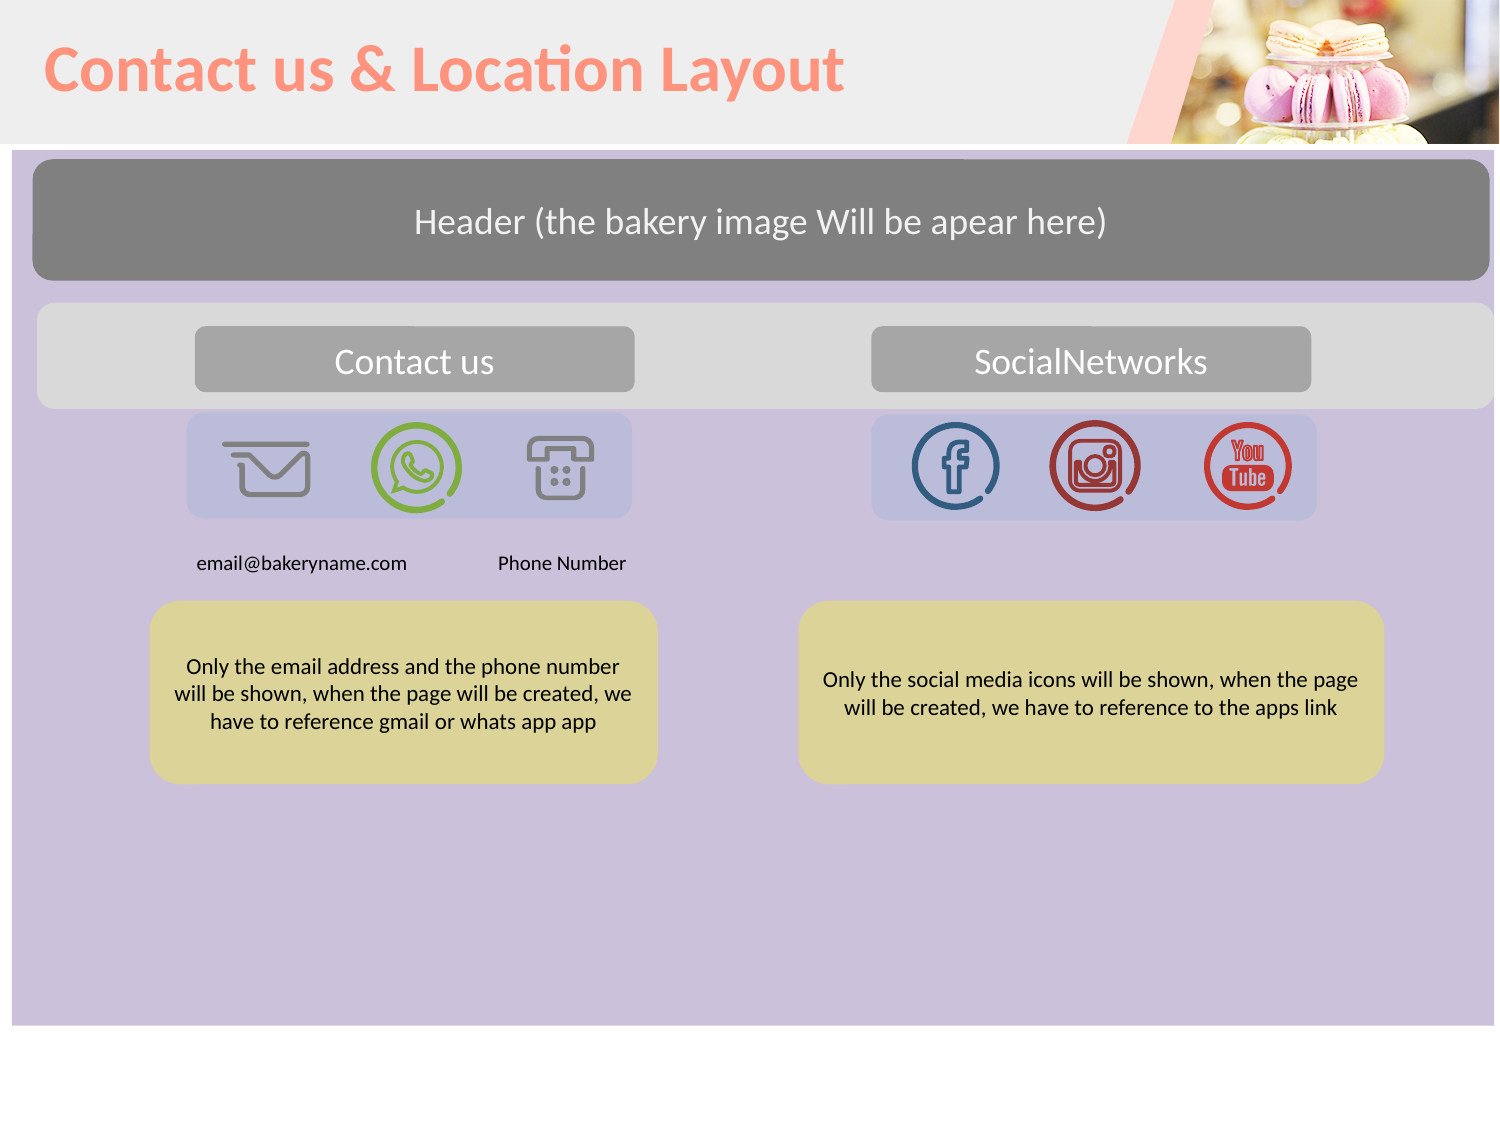

# Contact us & Location Layout

Header (the bakery image Will be apear here)

SocialNetworks
Contact us

Phone Number
email@bakeryname.com
Only the email address and the phone number will be shown, when the page will be created, we have to reference gmail or whats app app
Only the social media icons will be shown, when the page will be created, we have to reference to the apps link